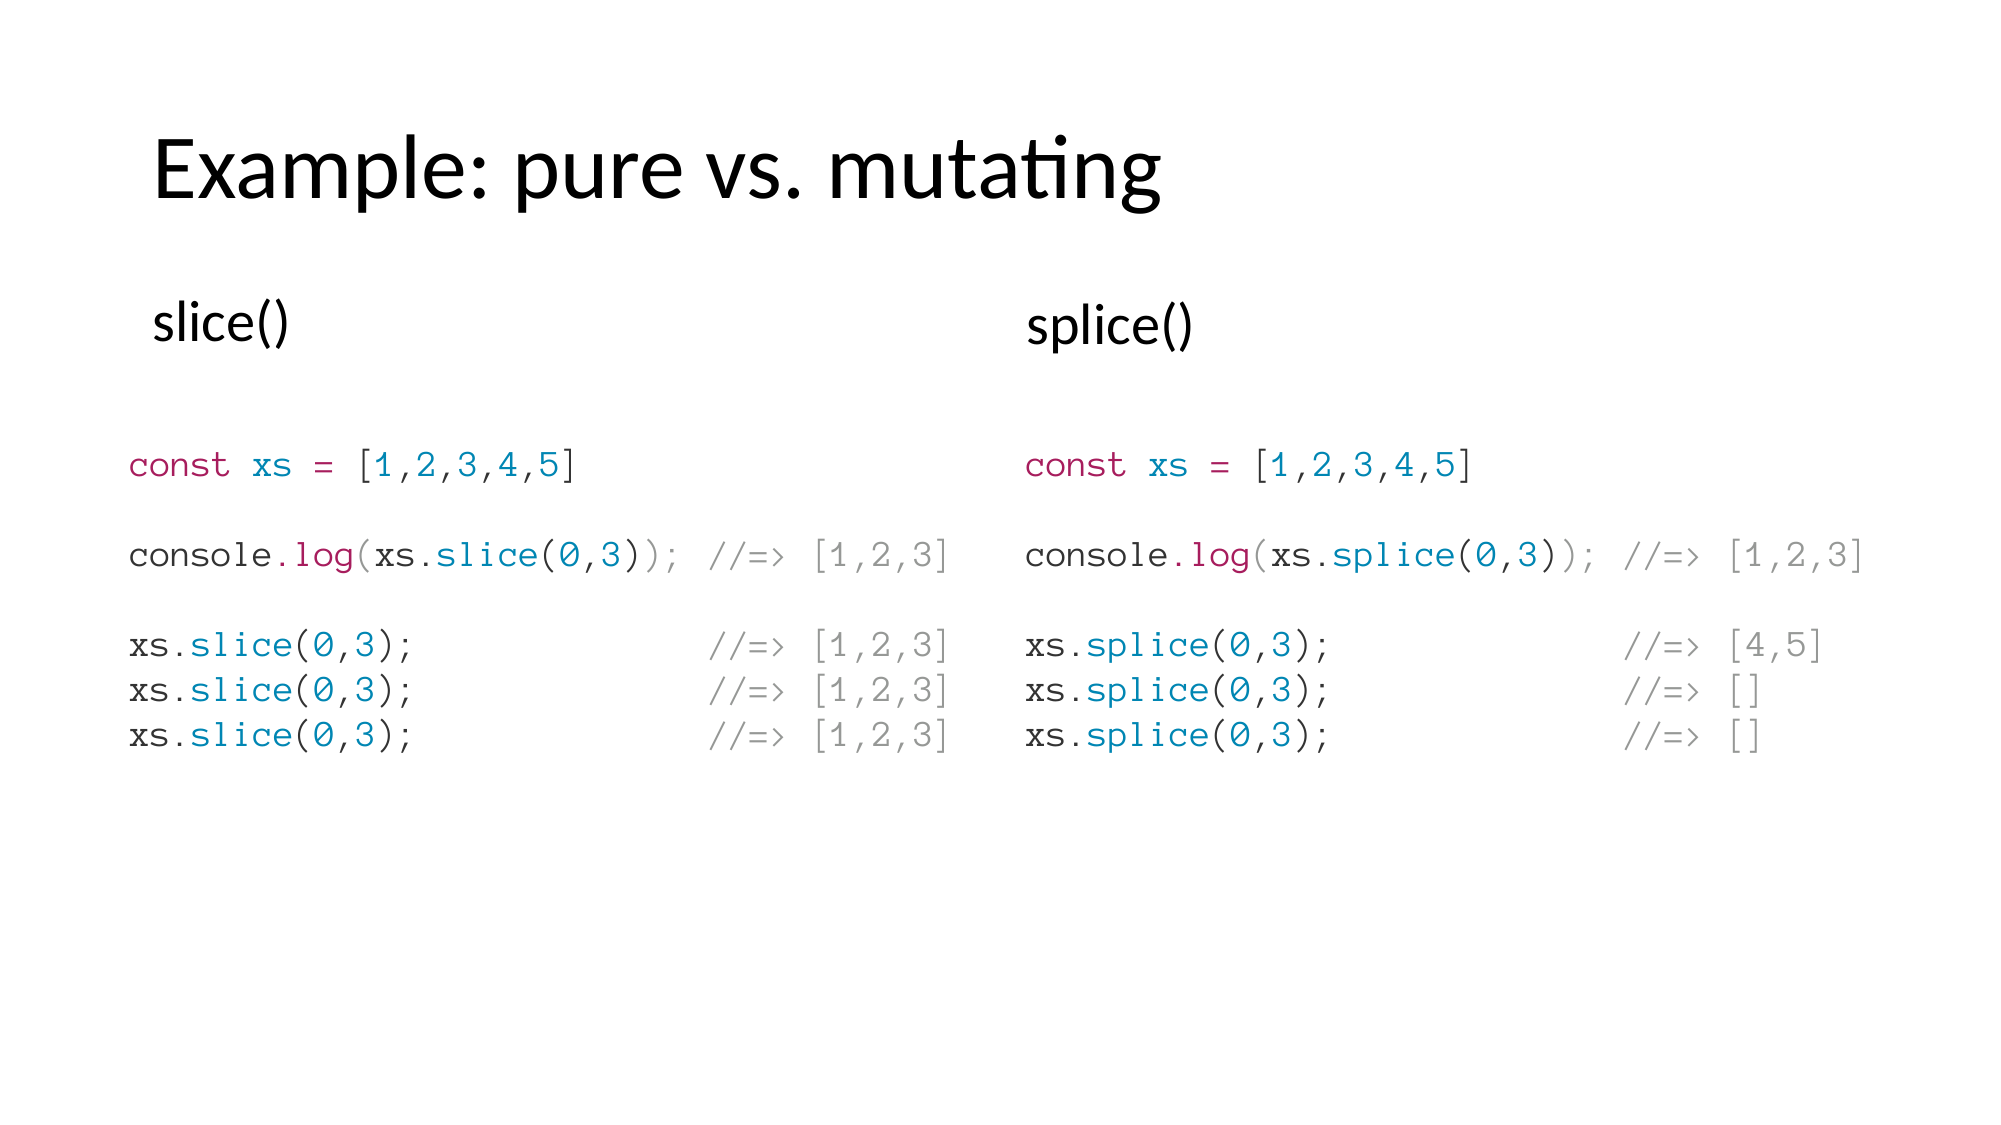

# Example: pure vs. mutating
slice()
splice()
const xs = [1,2,3,4,5]

console.log(xs.slice(0,3));

xs.slice(0,3);
xs.slice(0,3);
xs.slice(0,3);

//=> [1,2,3]

//=> [1,2,3]
//=> [1,2,3]
//=> [1,2,3]
const xs = [1,2,3,4,5]

console.log(xs.splice(0,3));

xs.splice(0,3); xs.splice(0,3); xs.splice(0,3);

//=> [1,2,3]

//=> [4,5]
//=> []
//=> []